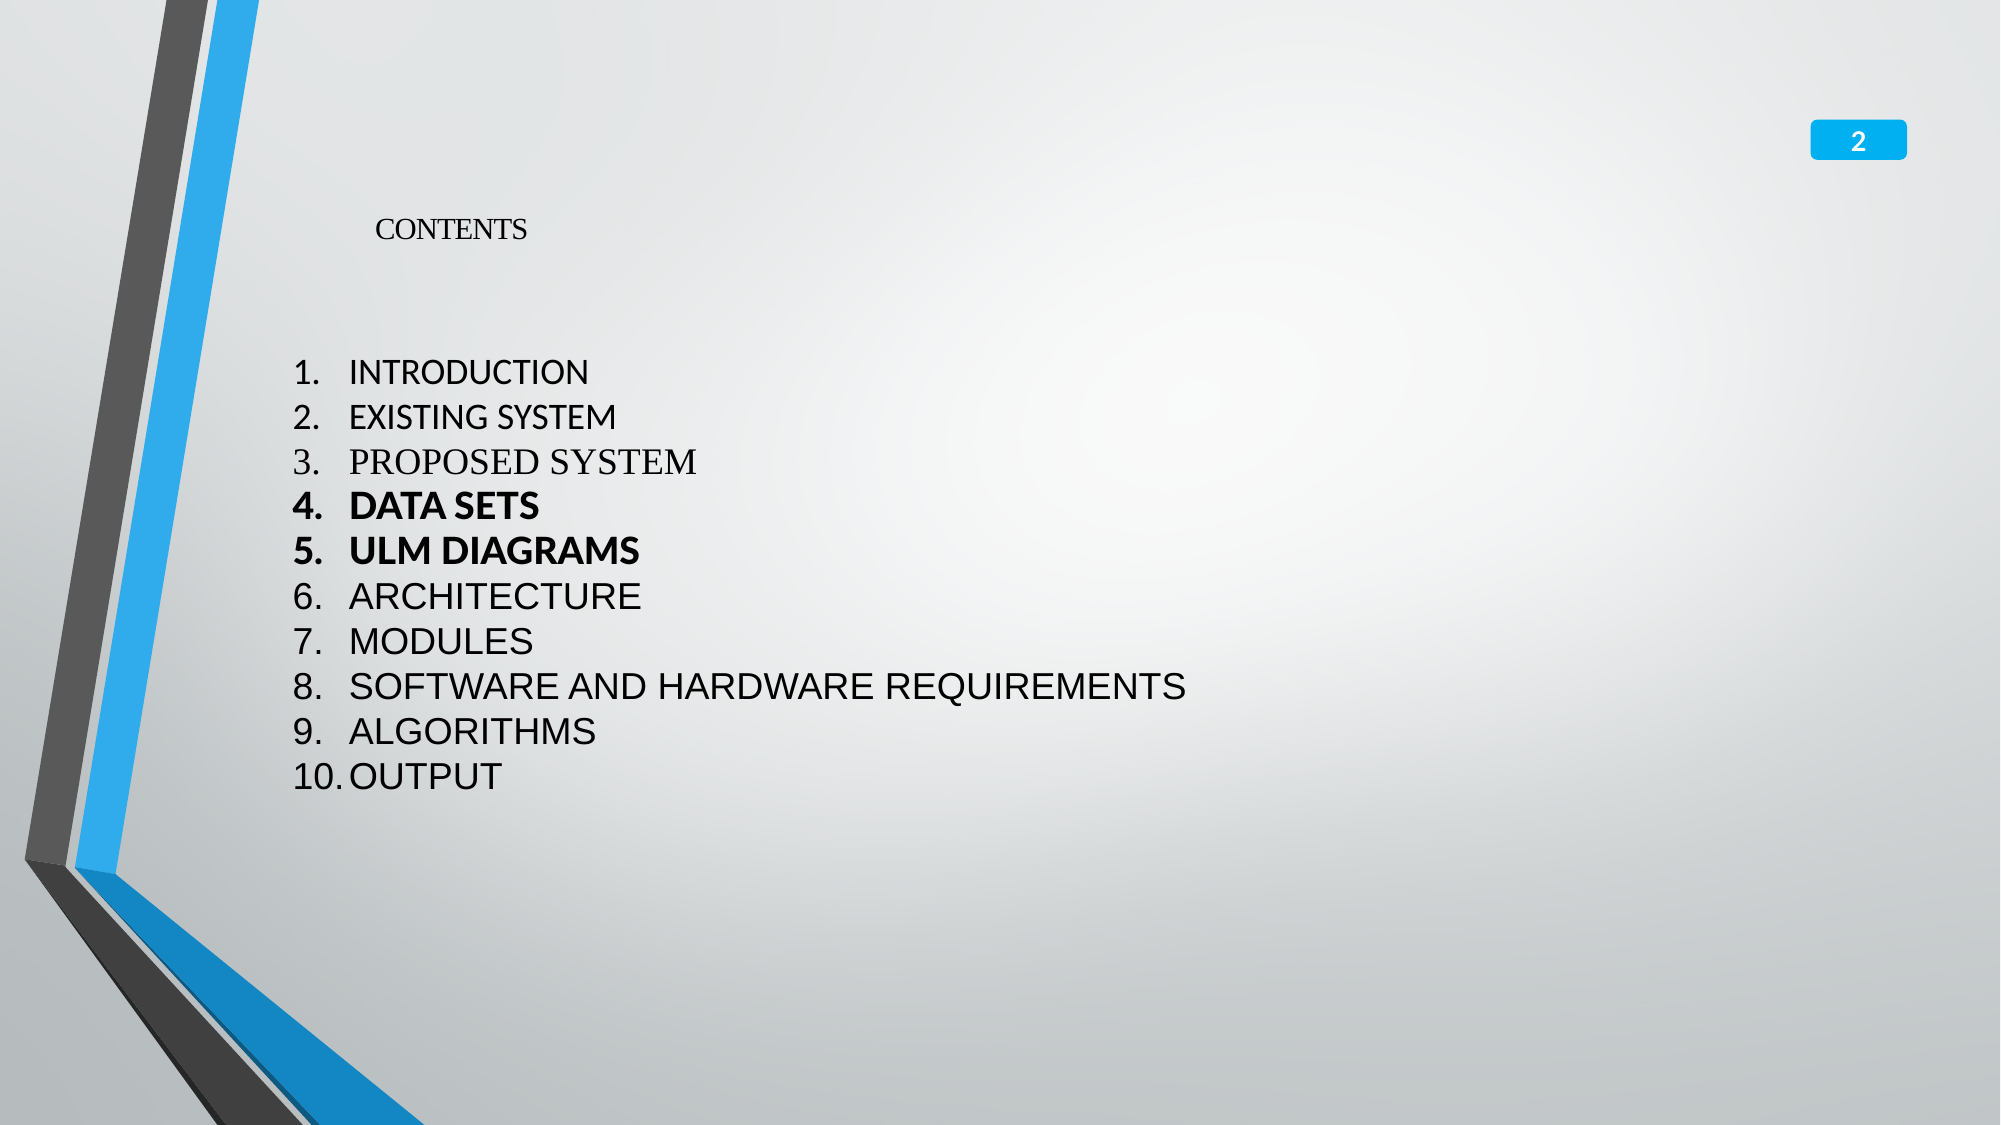

# CONTENTS
INTRODUCTION
EXISTING SYSTEM
PROPOSED SYSTEM
DATA SETS
ULM DIAGRAMS
ARCHITECTURE
MODULES
SOFTWARE AND HARDWARE REQUIREMENTS
ALGORITHMS
OUTPUT